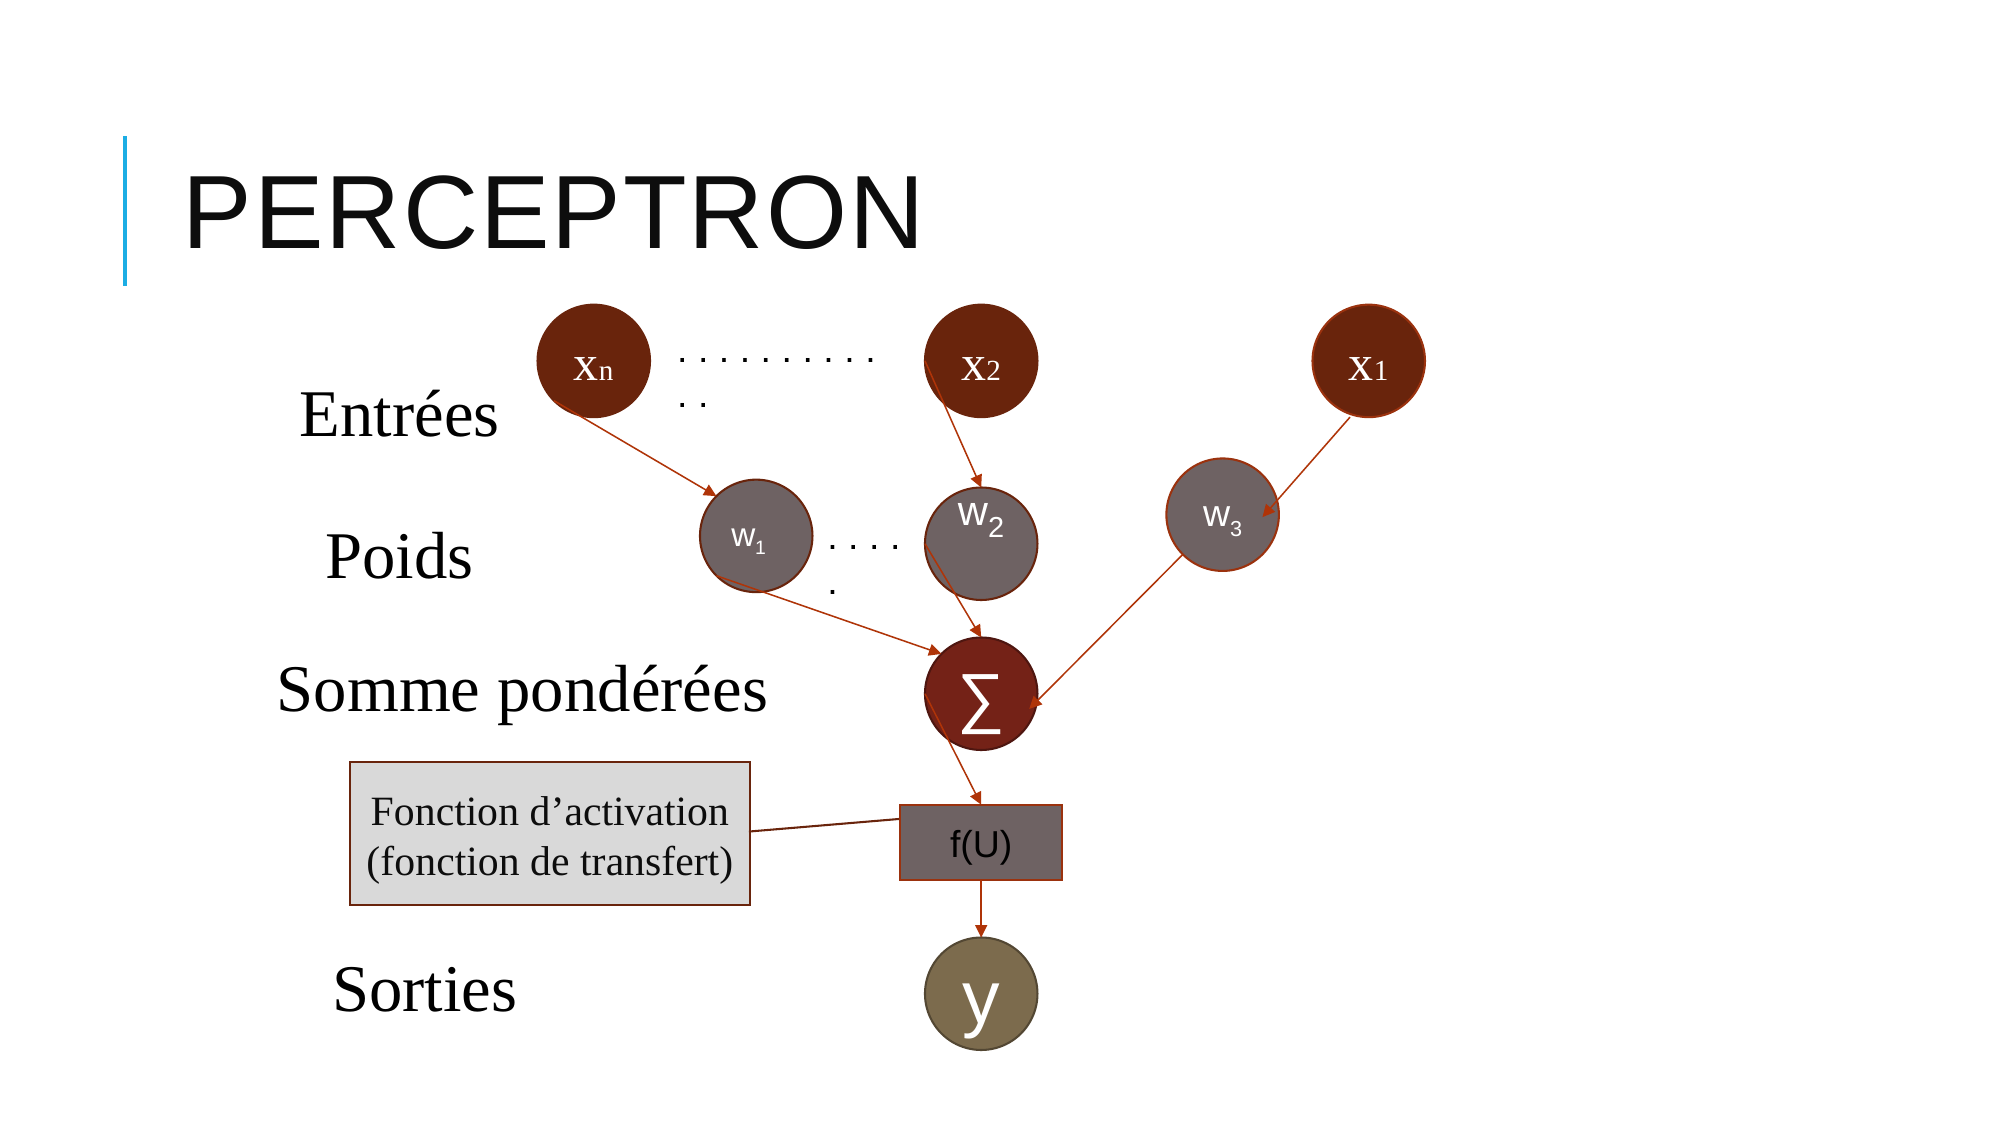

# Perceptron

xn
x2
x1
. . . . . . . . . . . .
Entrées
w3
w1
w2

Poids
. . . . .
Somme pondérées
∑
Fonction d’activation
(fonction de transfert)
f(U)
Sorties
y